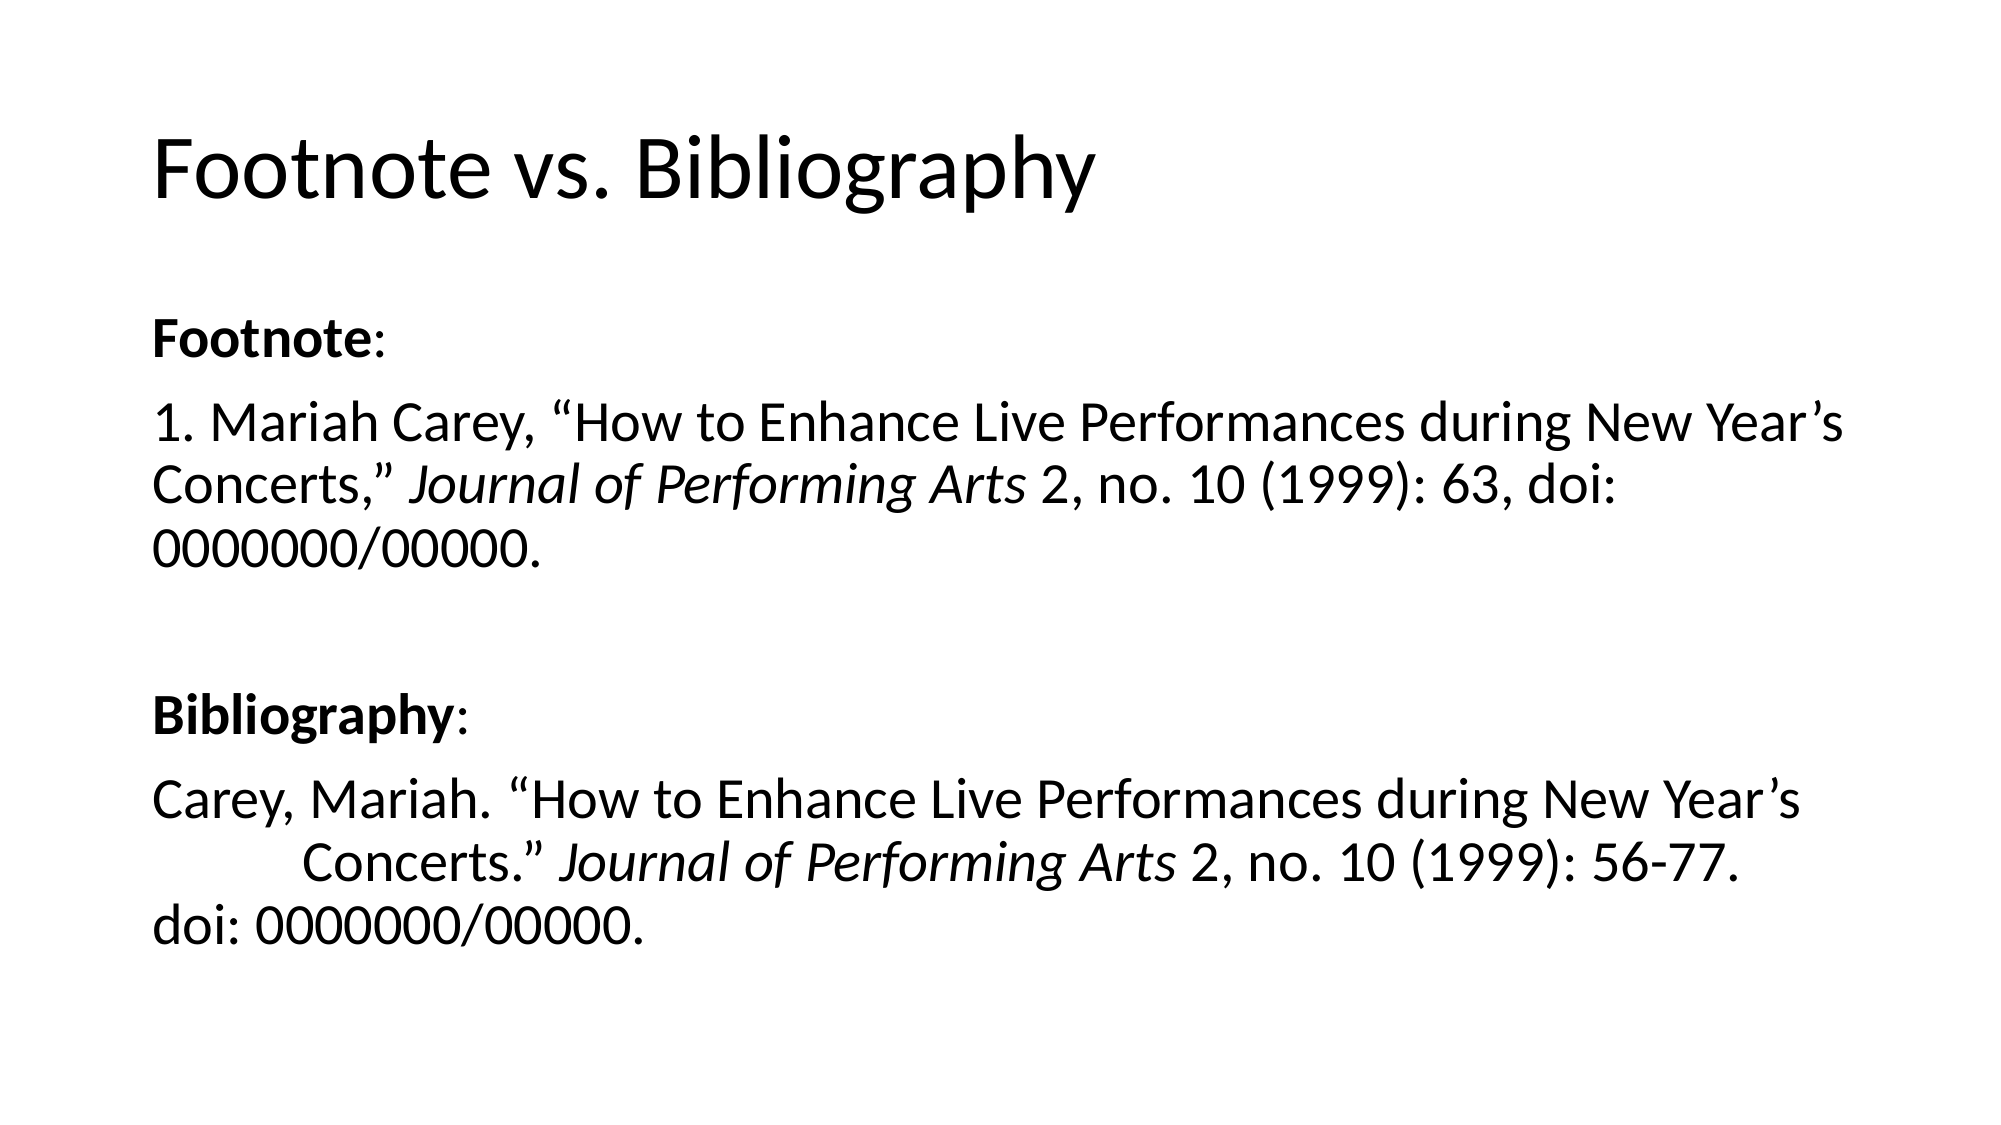

# Footnote vs. Bibliography
Footnote:
1. Mariah Carey, “How to Enhance Live Performances during New Year’s Concerts,” Journal of Performing Arts 2, no. 10 (1999): 63, doi: 0000000/00000.

Bibliography:
Carey, Mariah. “How to Enhance Live Performances during New Year’s 	Concerts.” Journal of Performing Arts 2, no. 10 (1999): 56-77. 	doi: 0000000/00000.